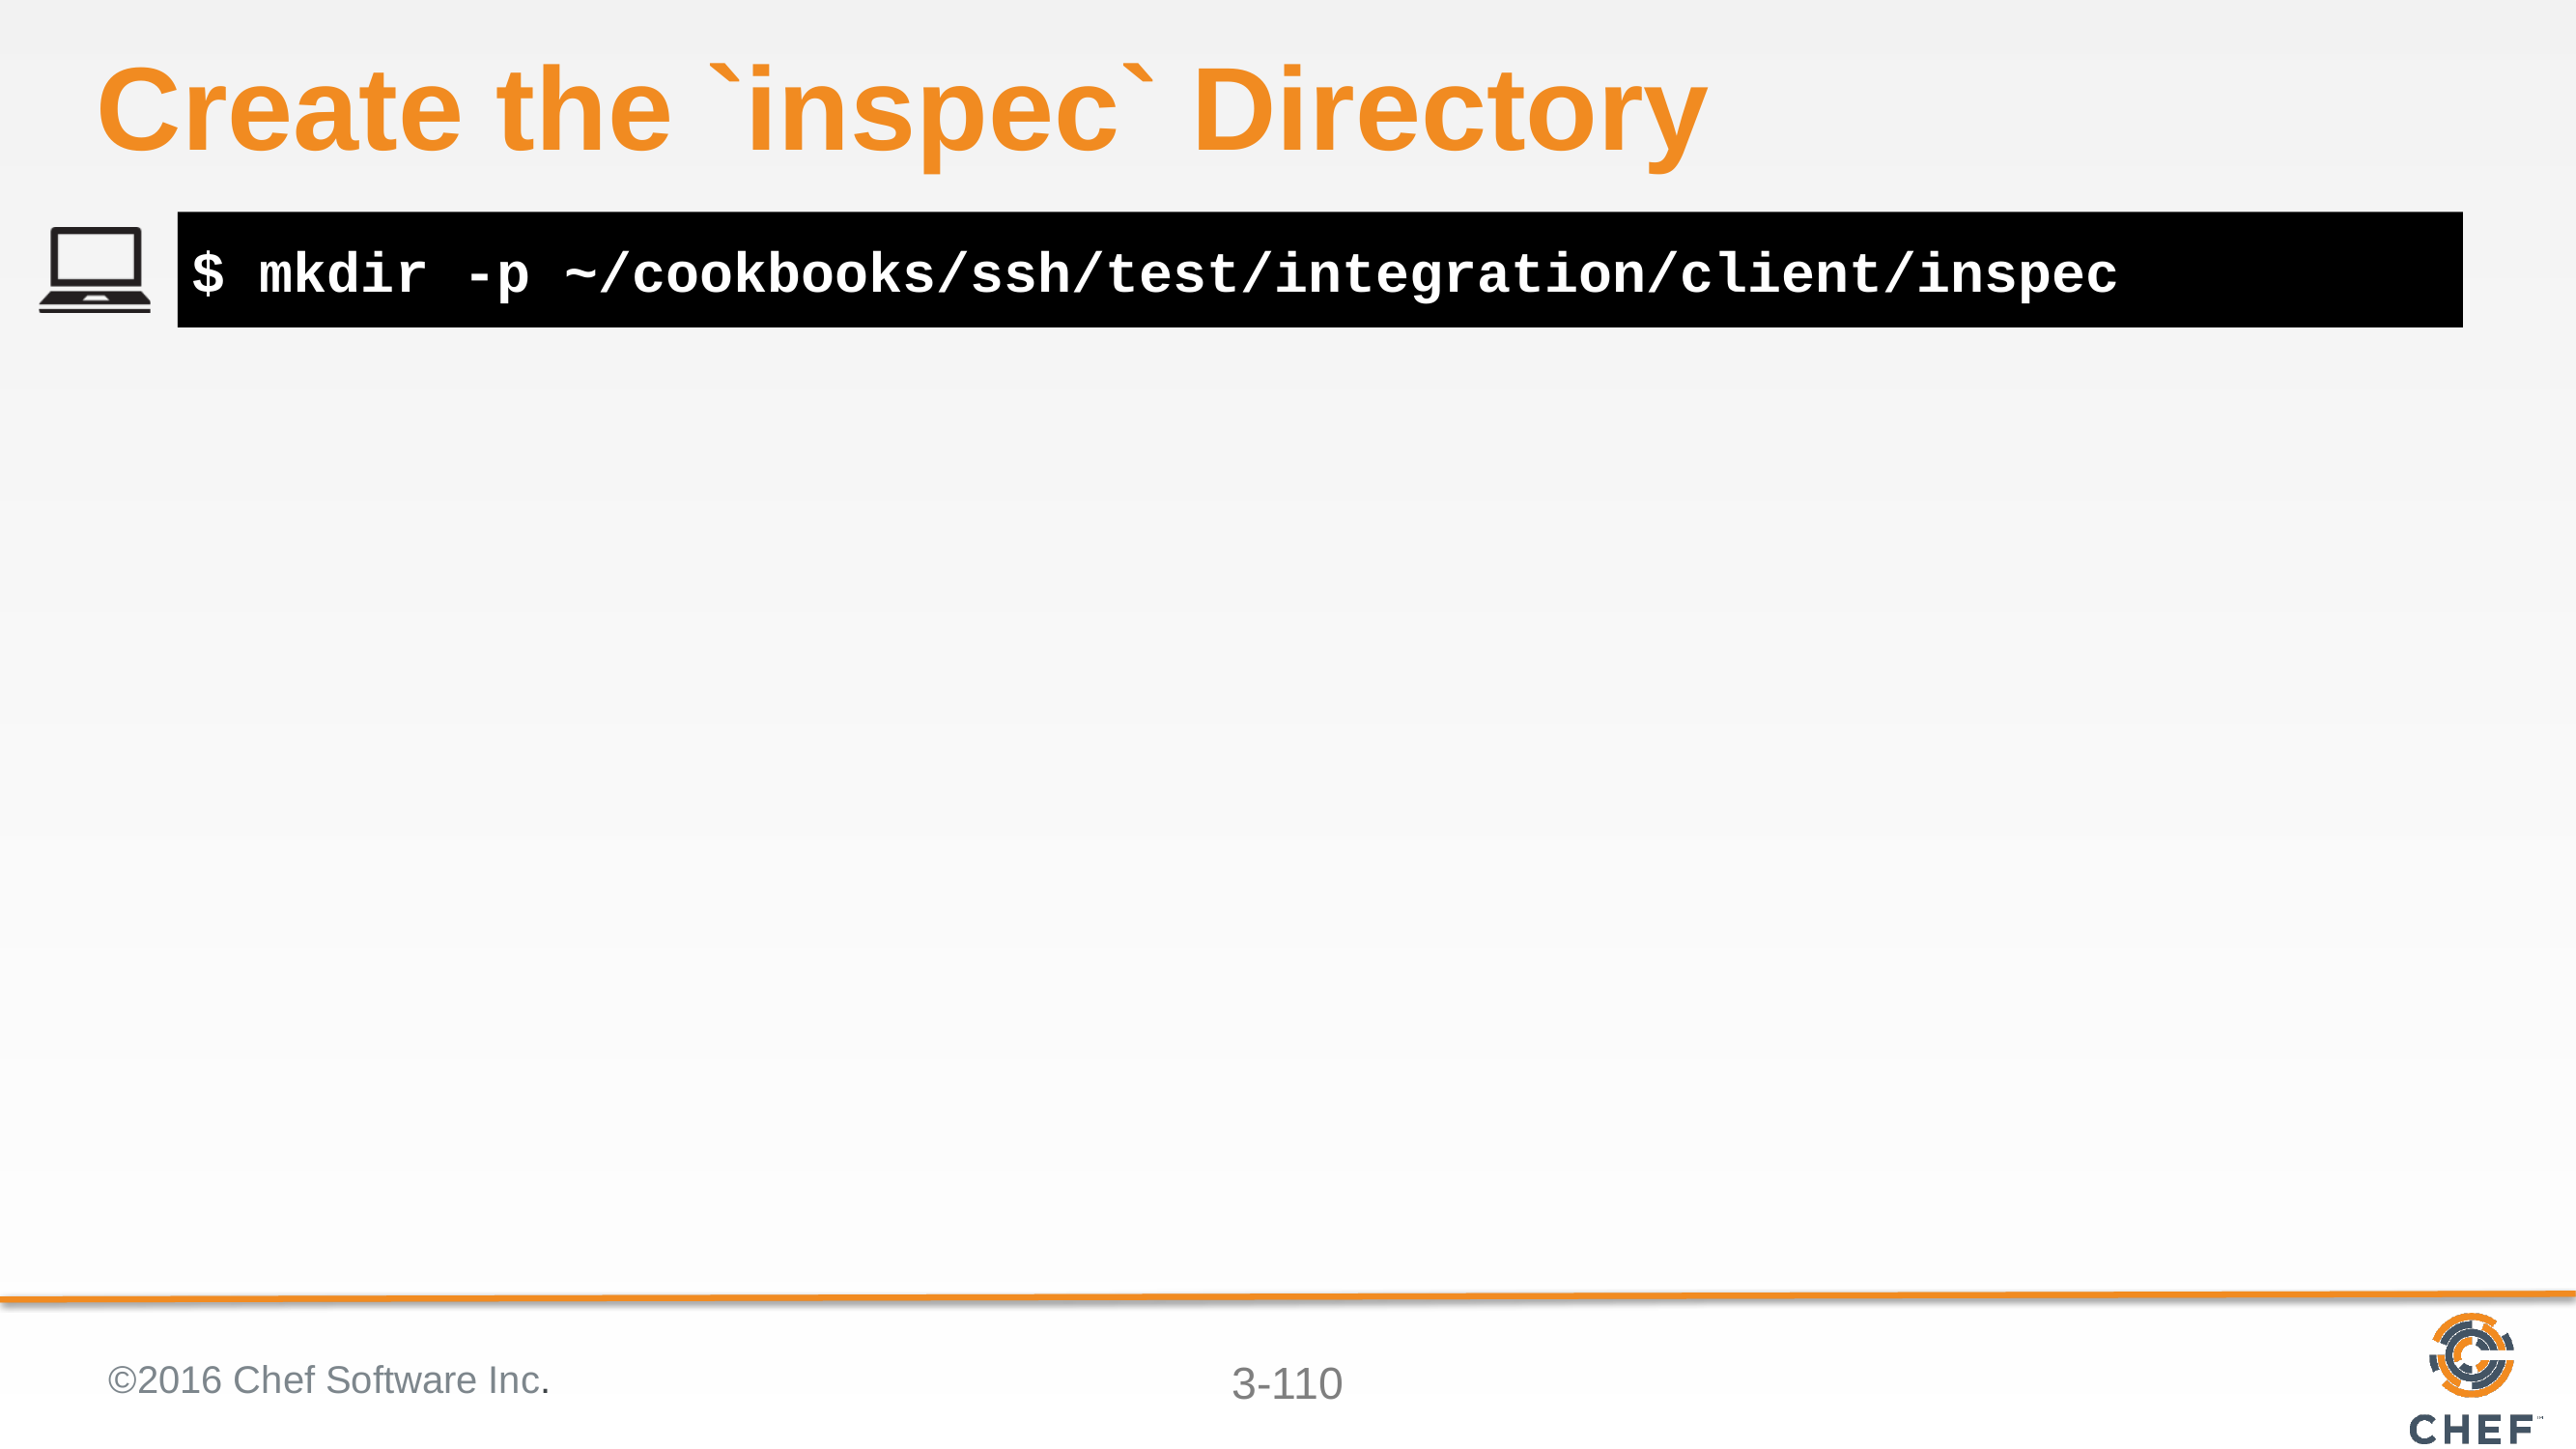

# Create the `inspec` Directory
$ mkdir -p ~/cookbooks/ssh/test/integration/client/inspec